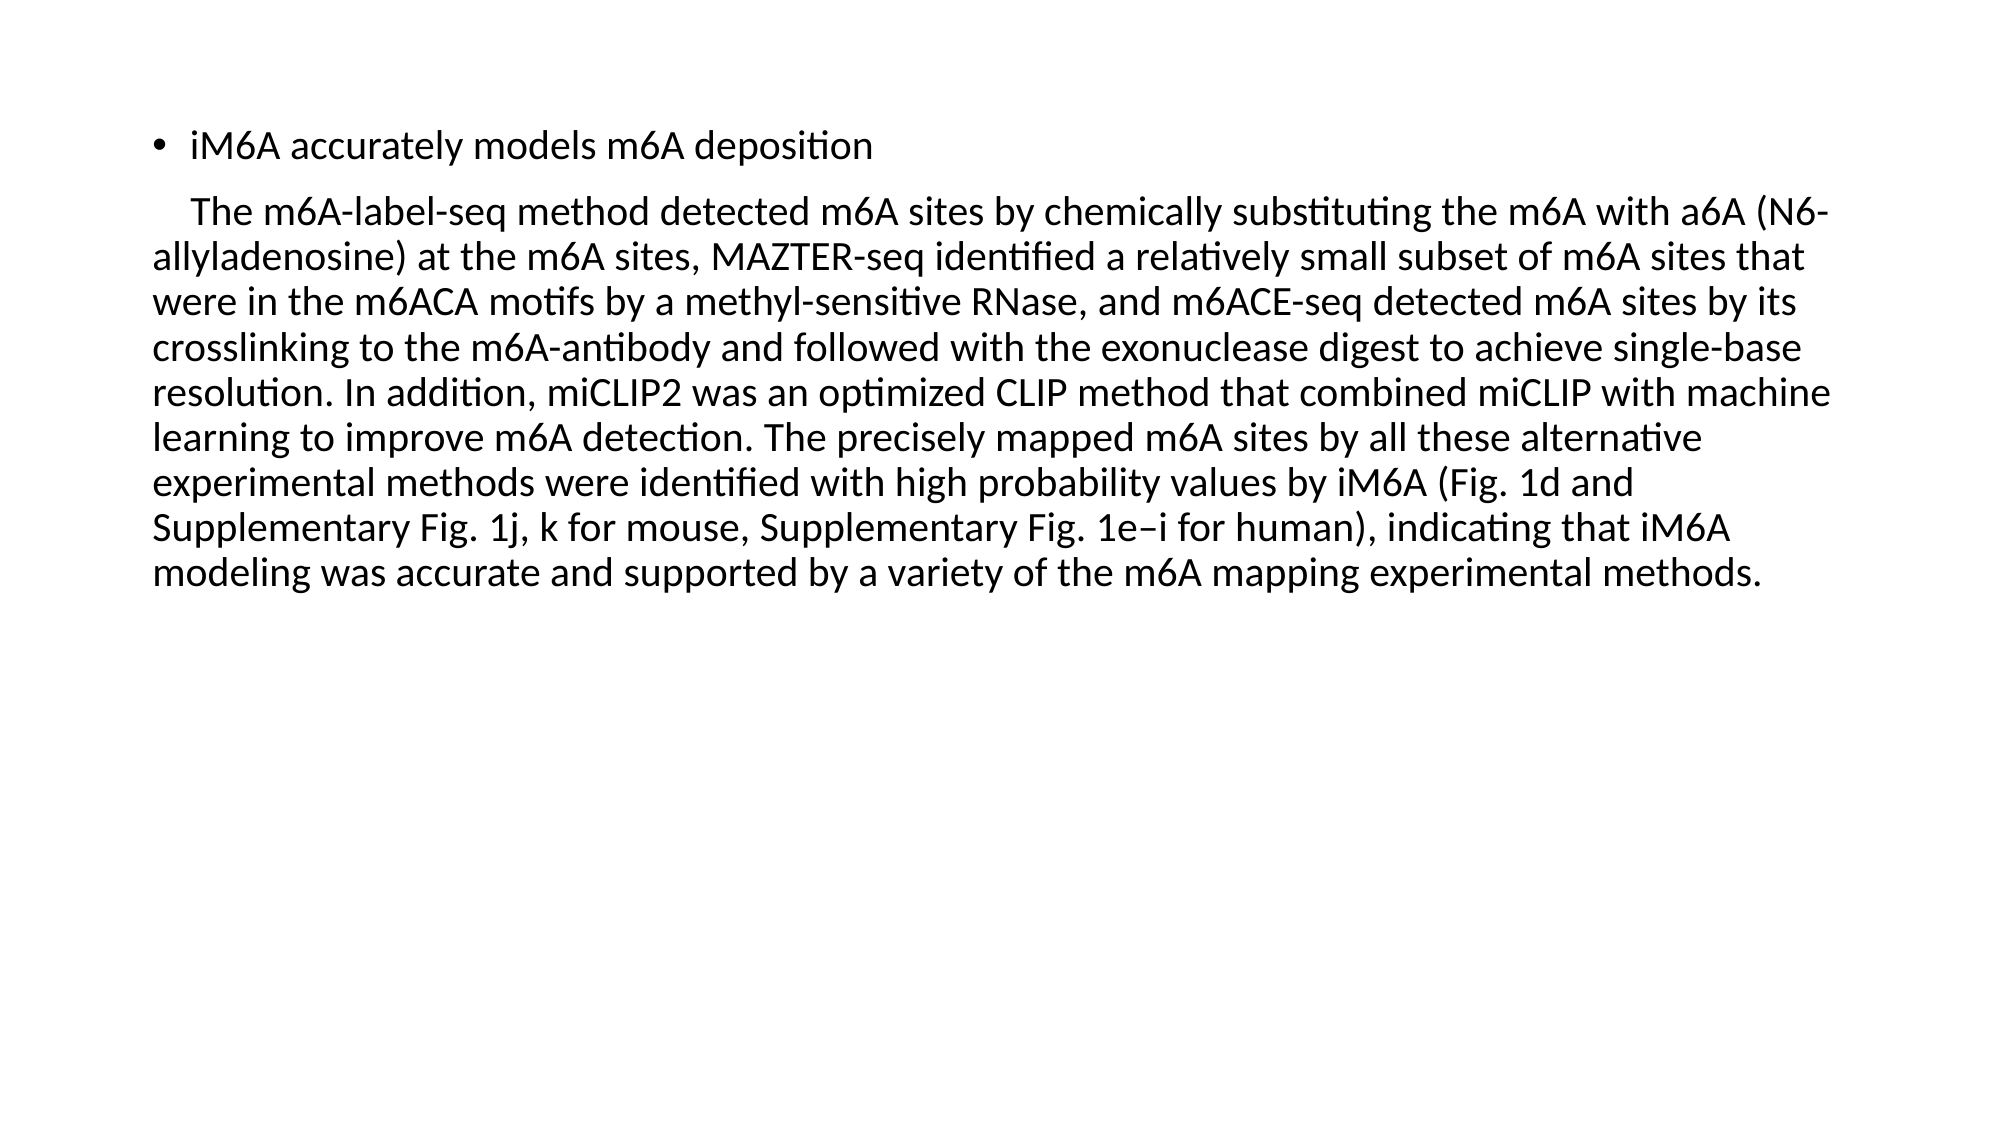

iM6A accurately models m6A deposition
    The m6A-label-seq method detected m6A sites by chemically substituting the m6A with a6A (N6-allyladenosine) at the m6A sites, MAZTER-seq identified a relatively small subset of m6A sites that were in the m6ACA motifs by a methyl-sensitive RNase, and m6ACE-seq detected m6A sites by its crosslinking to the m6A-antibody and followed with the exonuclease digest to achieve single-base resolution. In addition, miCLIP2 was an optimized CLIP method that combined miCLIP with machine learning to improve m6A detection. The precisely mapped m6A sites by all these alternative experimental methods were identified with high probability values by iM6A (Fig. 1d and Supplementary Fig. 1j, k for mouse, Supplementary Fig. 1e–i for human), indicating that iM6A modeling was accurate and supported by a variety of the m6A mapping experimental methods.